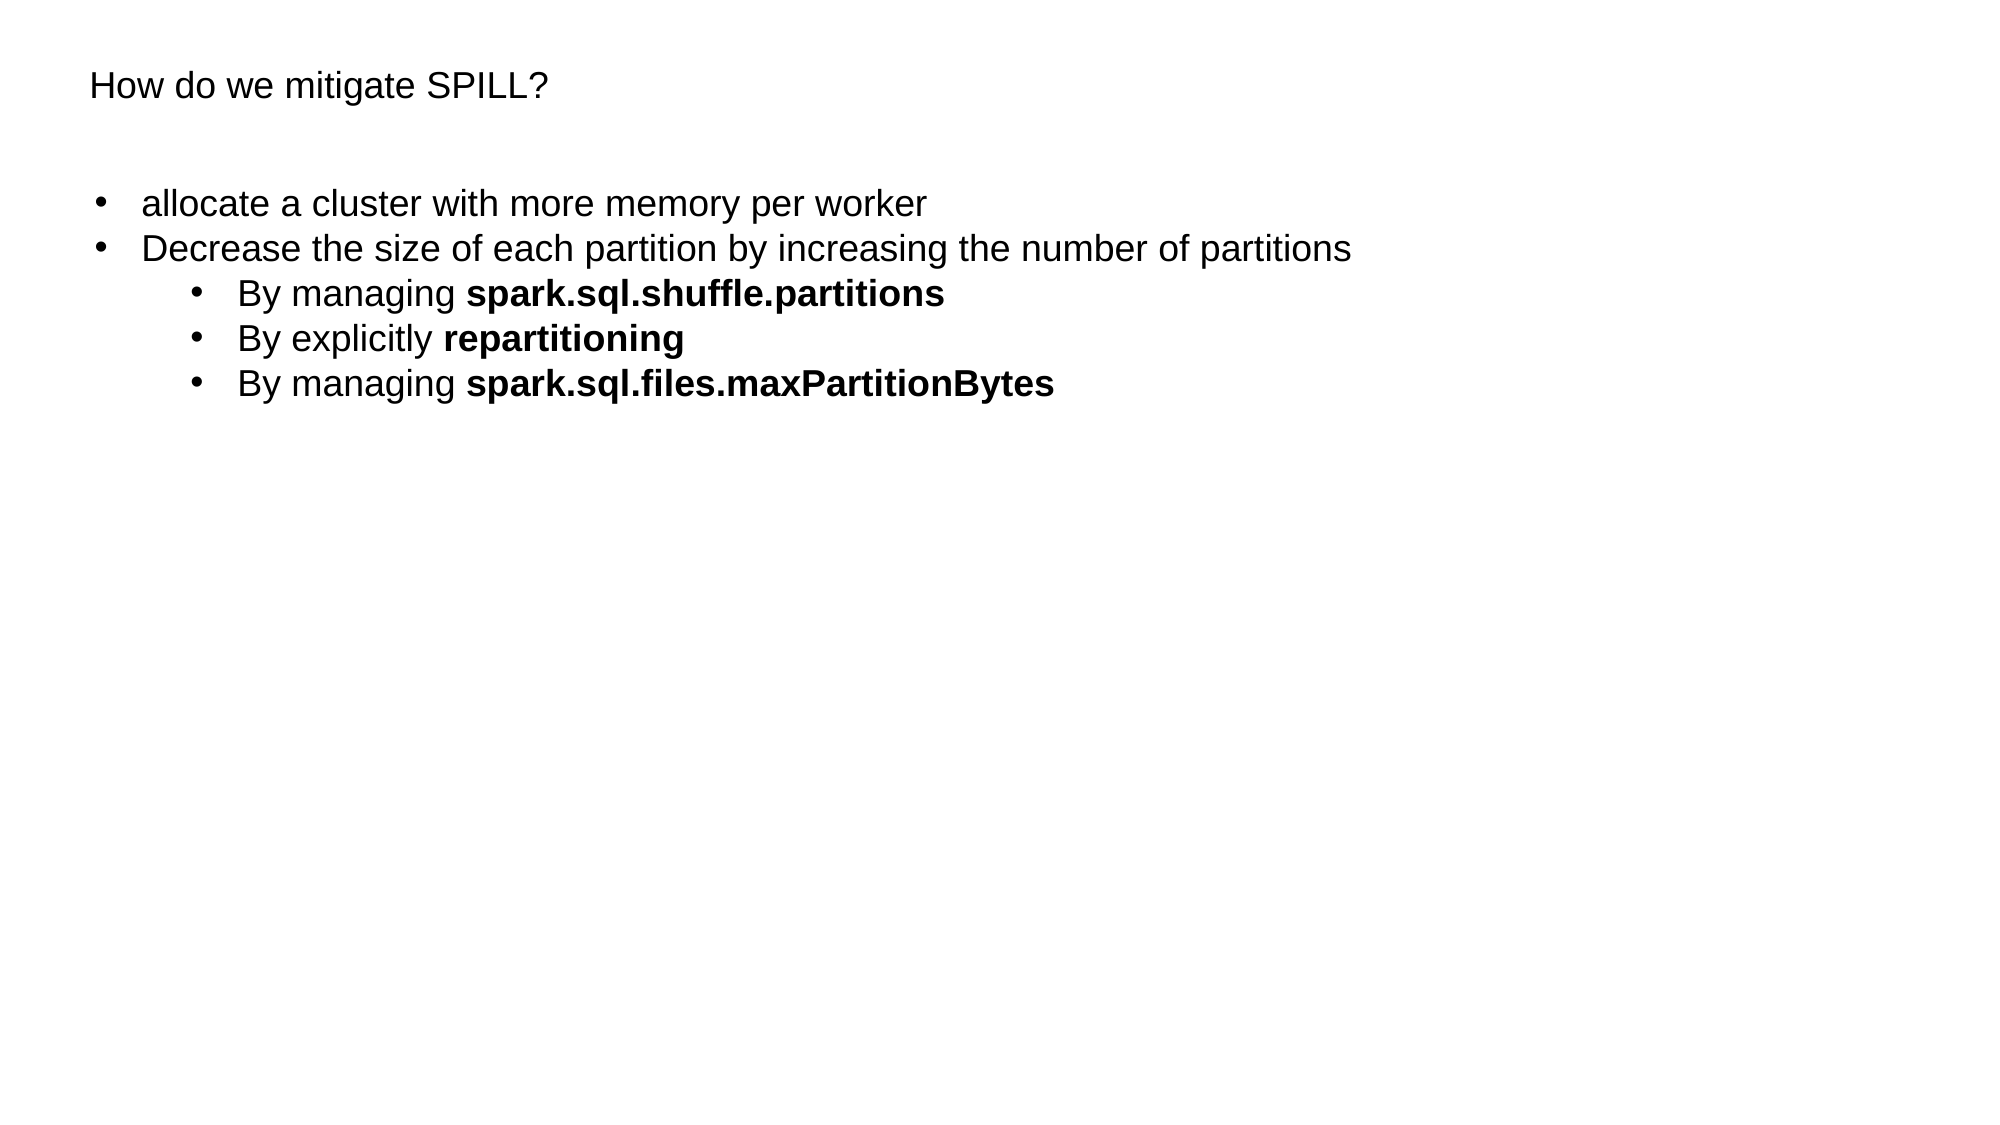

How do we mitigate SPILL?
allocate a cluster with more memory per worker
Decrease the size of each partition by increasing the number of partitions
By managing spark.sql.shuffle.partitions
By explicitly repartitioning
By managing spark.sql.files.maxPartitionBytes